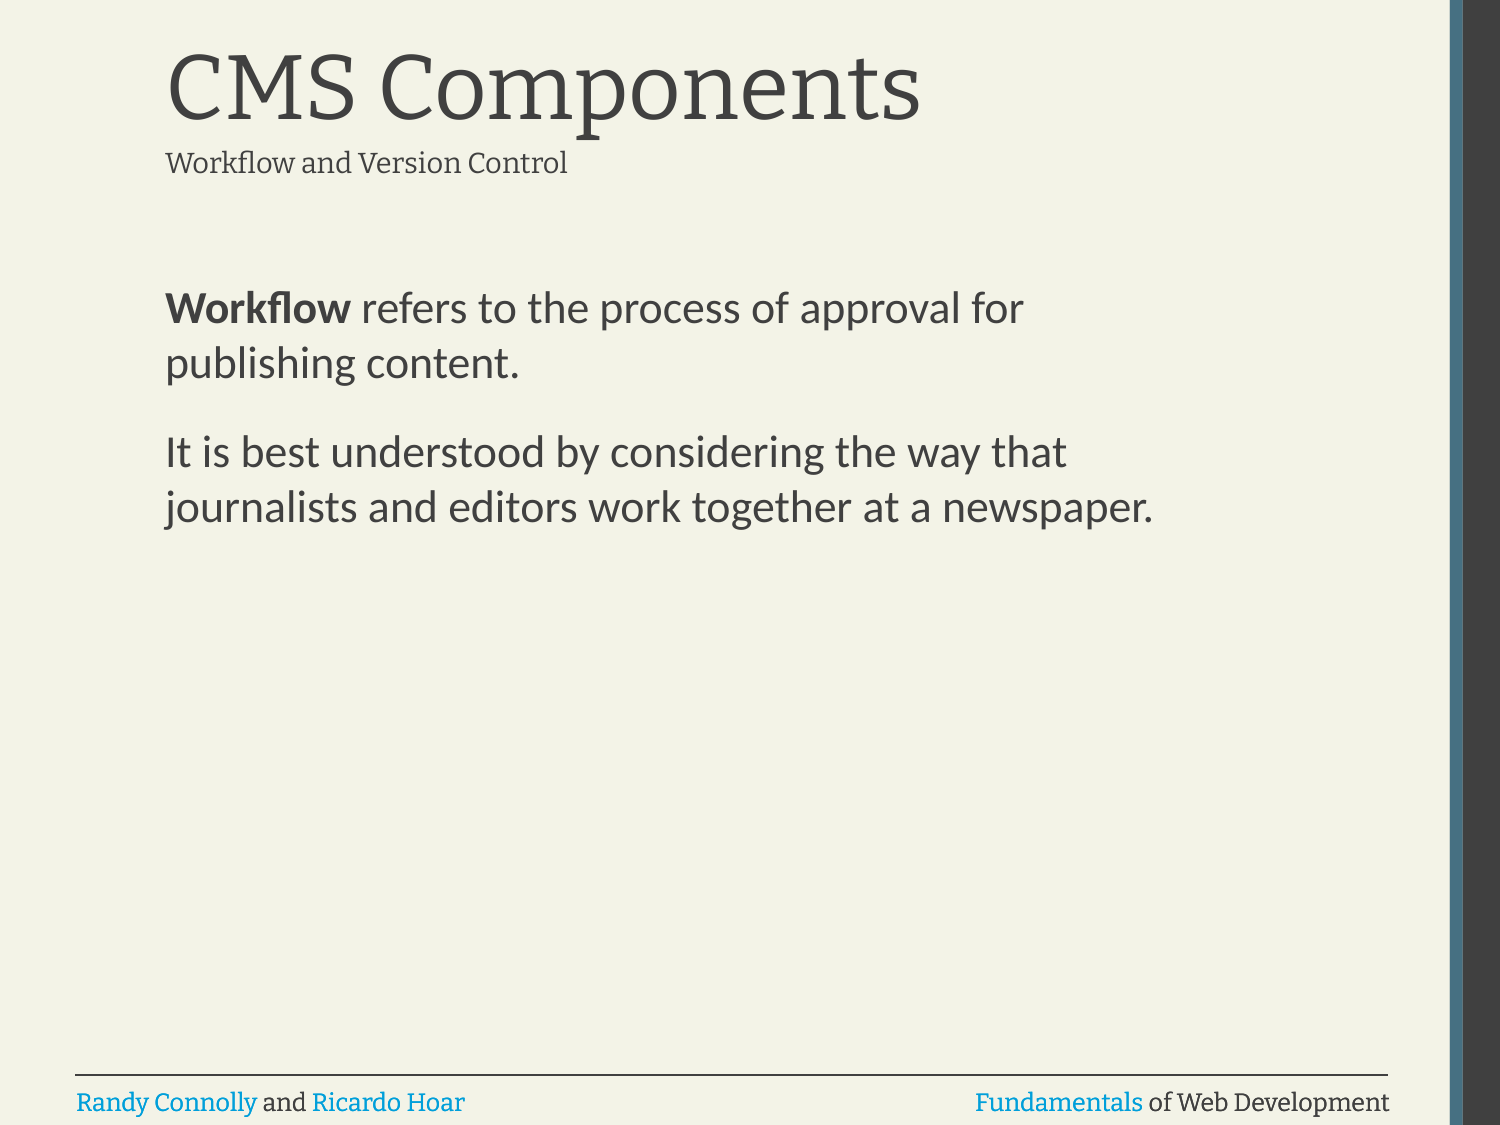

# CMS Components
Workflow and Version Control
Workflow refers to the process of approval for publishing content.
It is best understood by considering the way that journalists and editors work together at a newspaper.